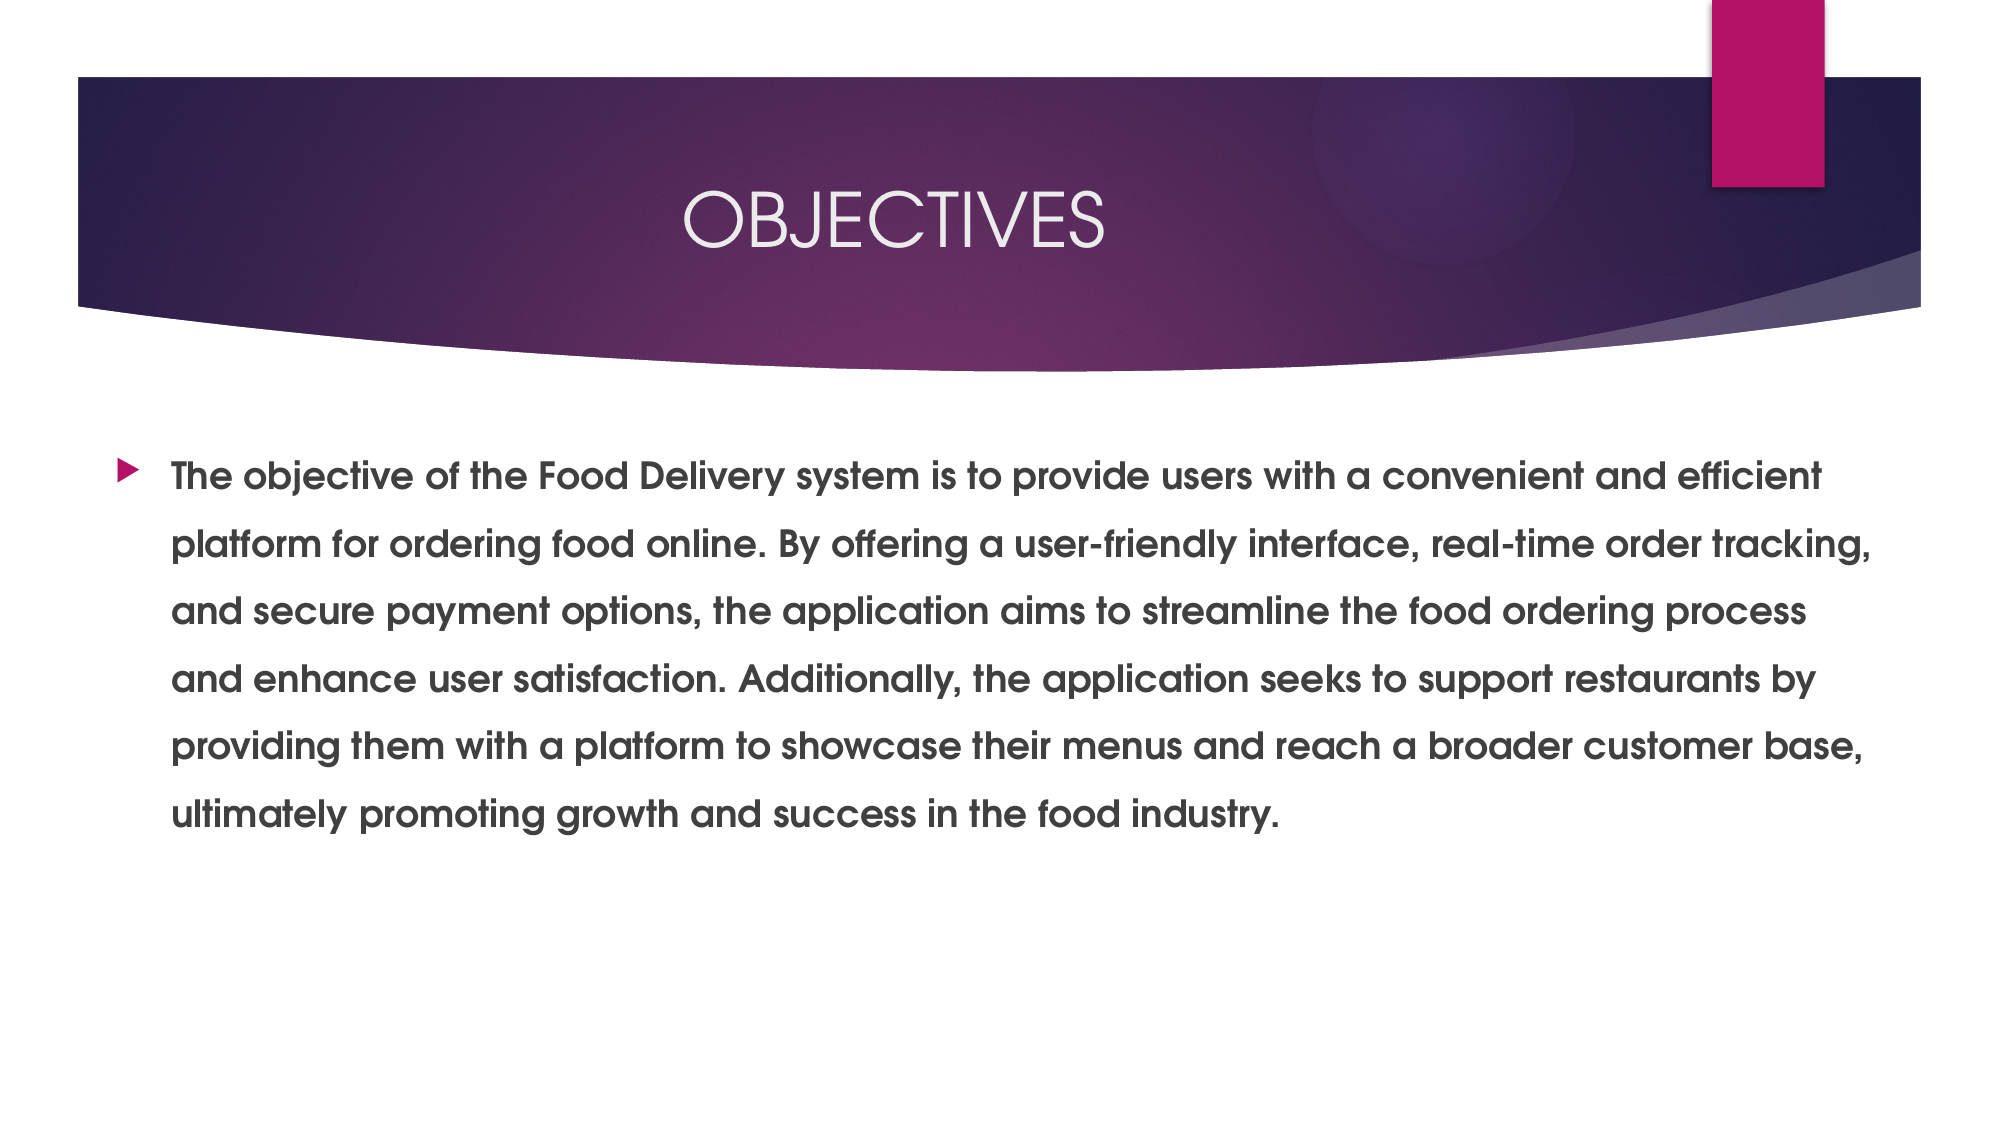

# OBJECTIVES
The objective of the Food Delivery system is to provide users with a convenient and efficient platform for ordering food online. By offering a user-friendly interface, real-time order tracking, and secure payment options, the application aims to streamline the food ordering process and enhance user satisfaction. Additionally, the application seeks to support restaurants by providing them with a platform to showcase their menus and reach a broader customer base, ultimately promoting growth and success in the food industry.